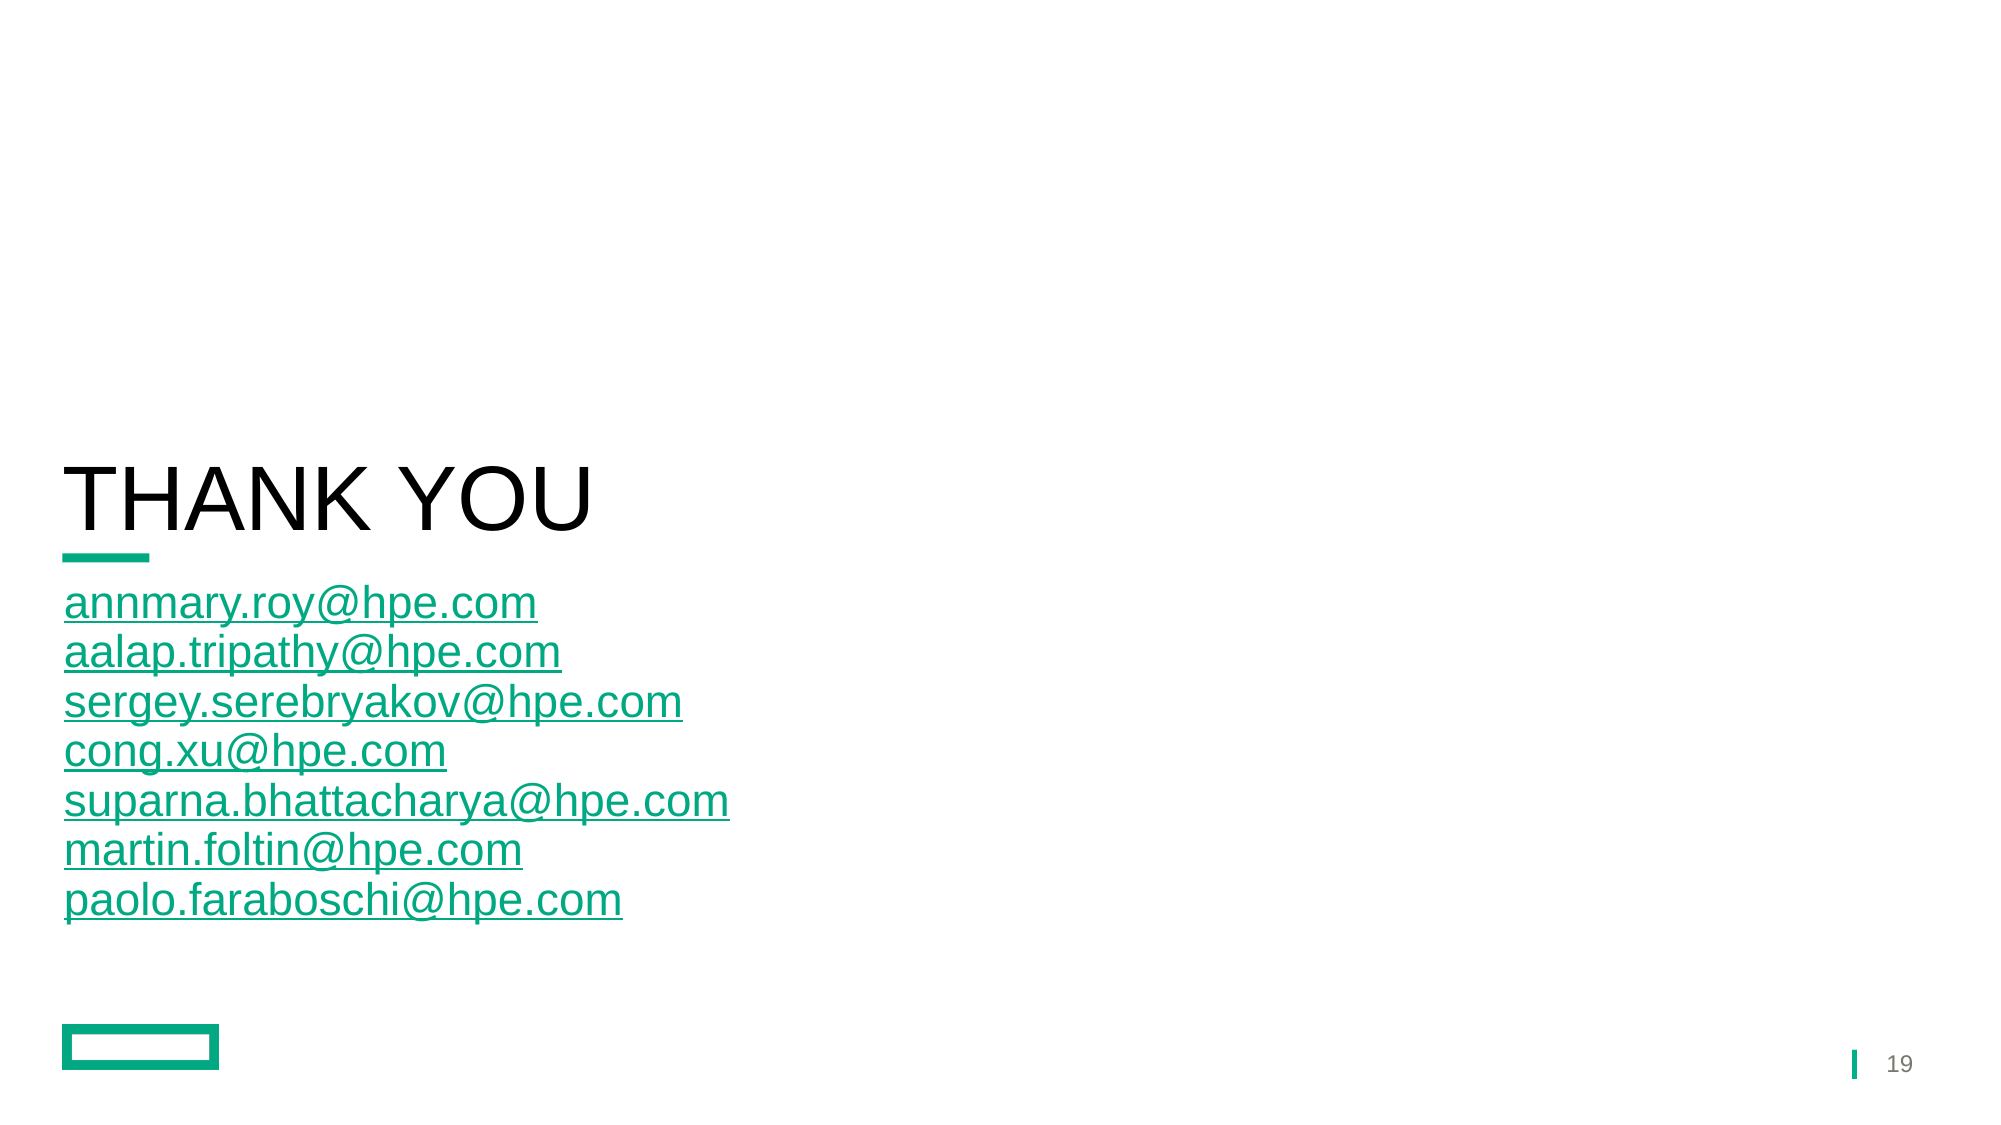

# Thank you
annmary.roy@hpe.com
aalap.tripathy@hpe.com
sergey.serebryakov@hpe.com
cong.xu@hpe.com
suparna.bhattacharya@hpe.com
martin.foltin@hpe.com
paolo.faraboschi@hpe.com
19